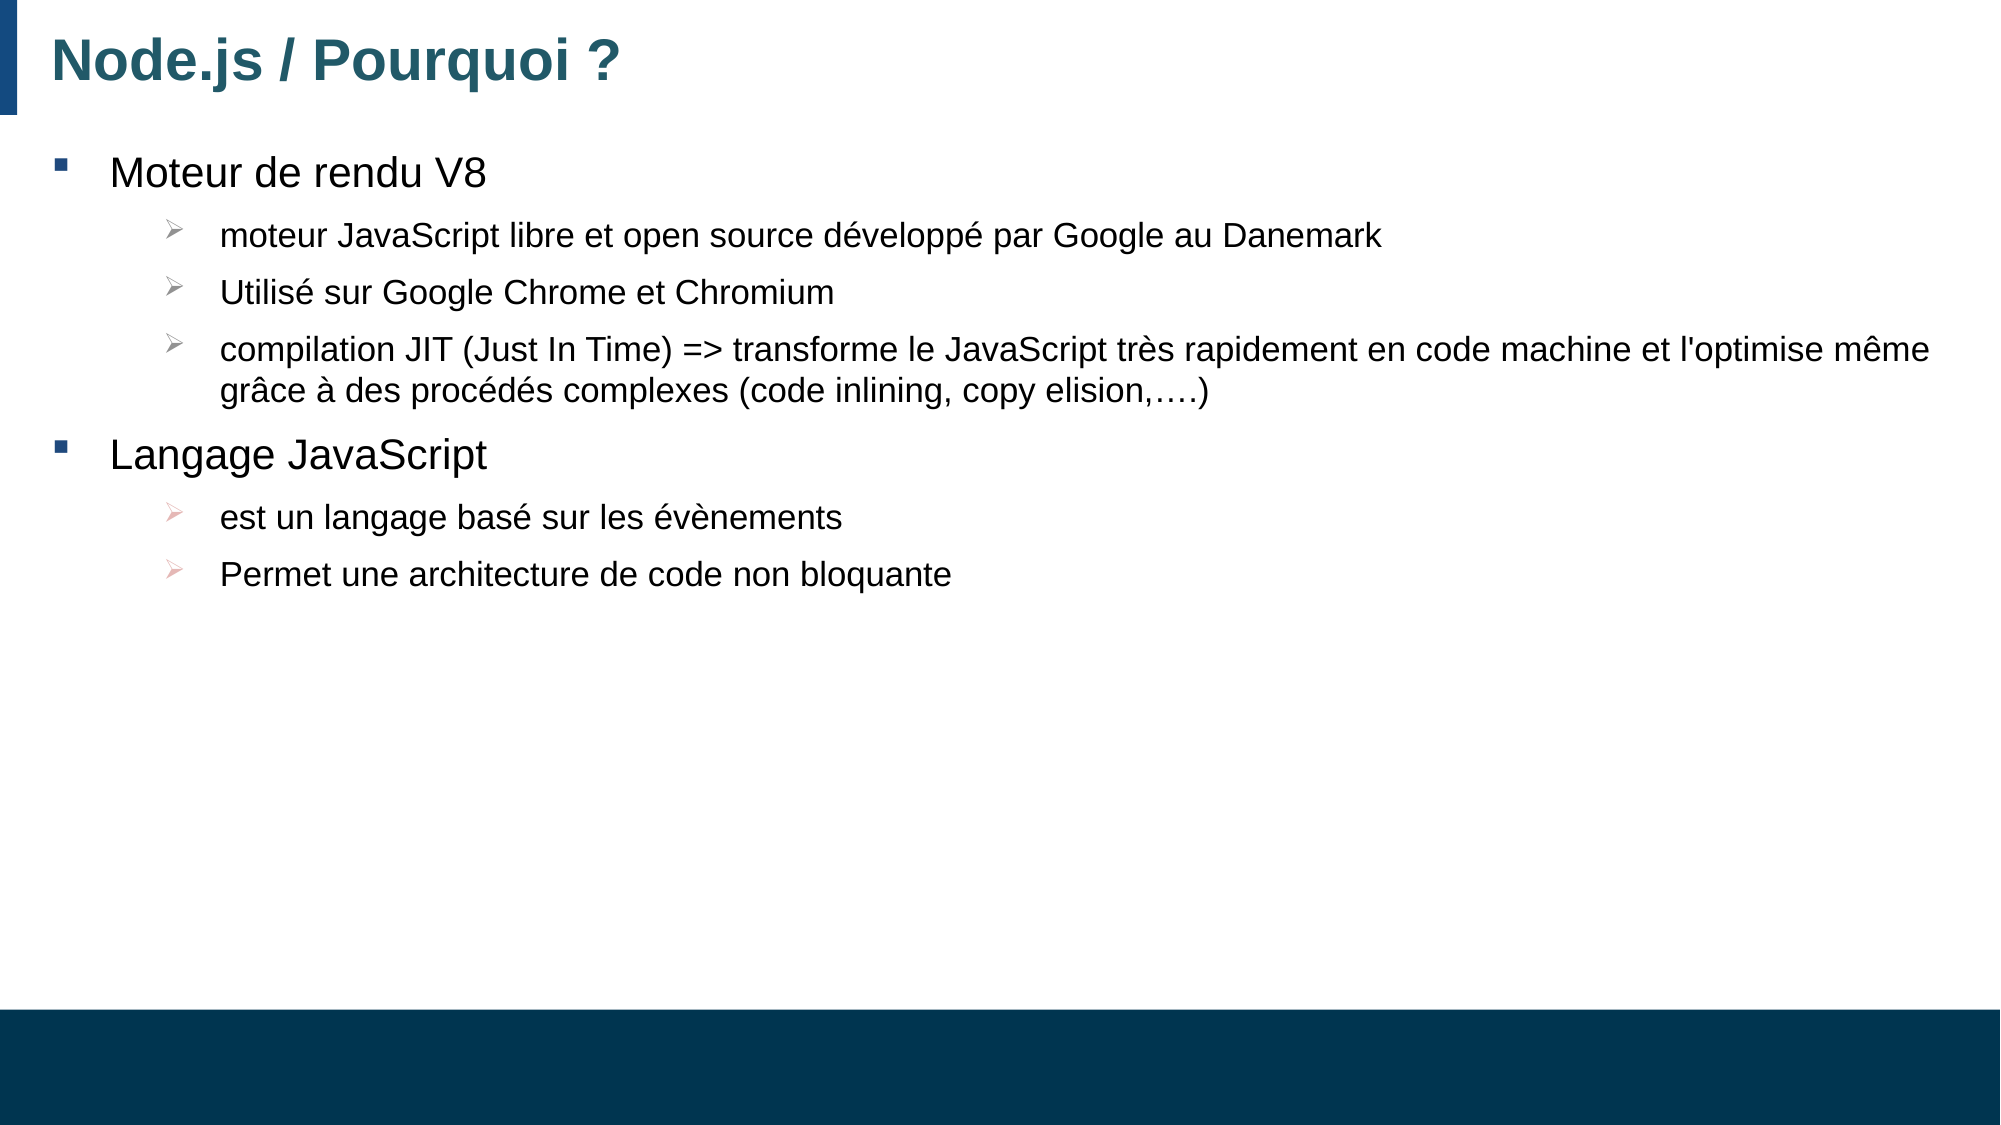

# Node.js / Pourquoi ?
Moteur de rendu V8
moteur JavaScript libre et open source développé par Google au Danemark
Utilisé sur Google Chrome et Chromium
compilation JIT (Just In Time) => transforme le JavaScript très rapidement en code machine et l'optimise même grâce à des procédés complexes (code inlining, copy elision,….)
Langage JavaScript
est un langage basé sur les évènements
Permet une architecture de code non bloquante